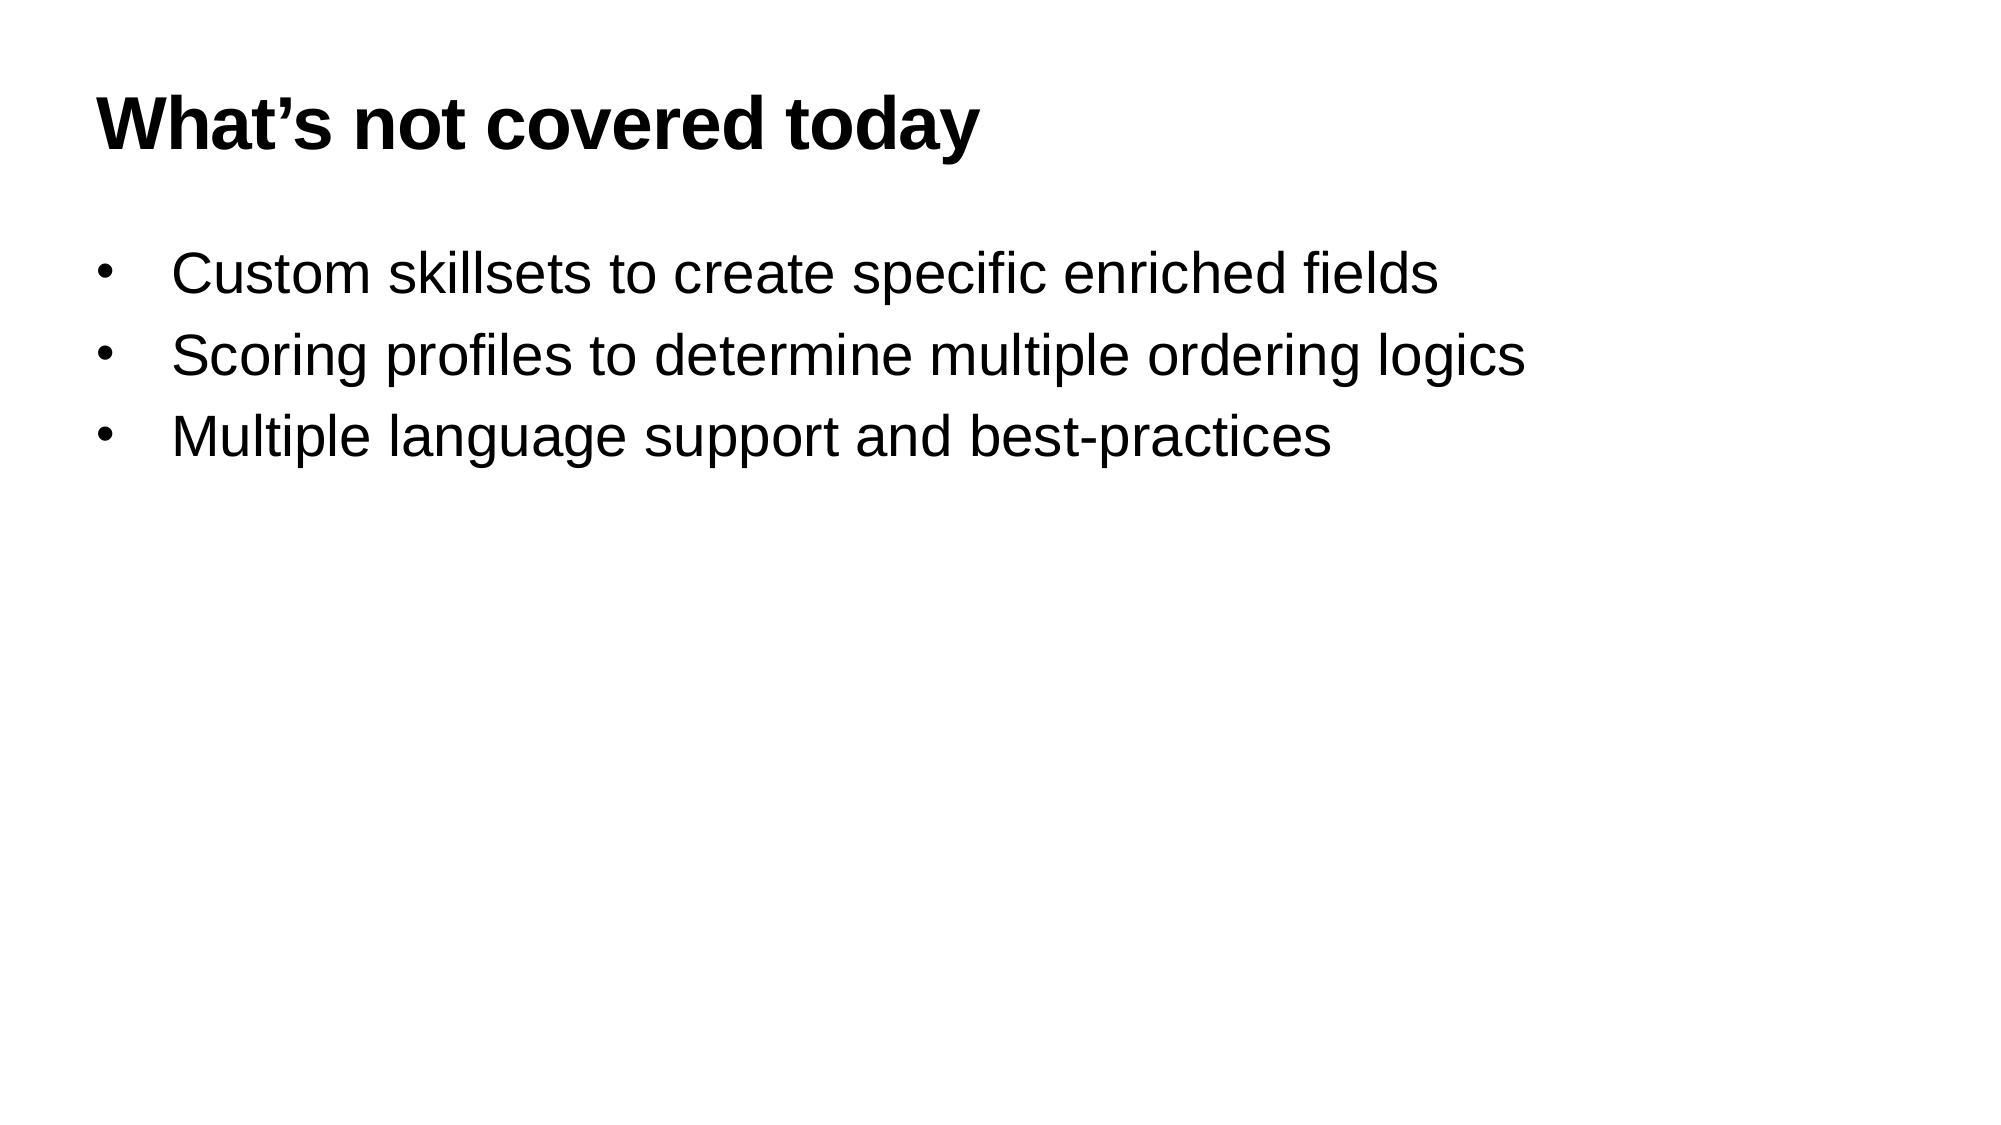

# What’s not covered today
Custom skillsets to create specific enriched fields
Scoring profiles to determine multiple ordering logics
Multiple language support and best-practices